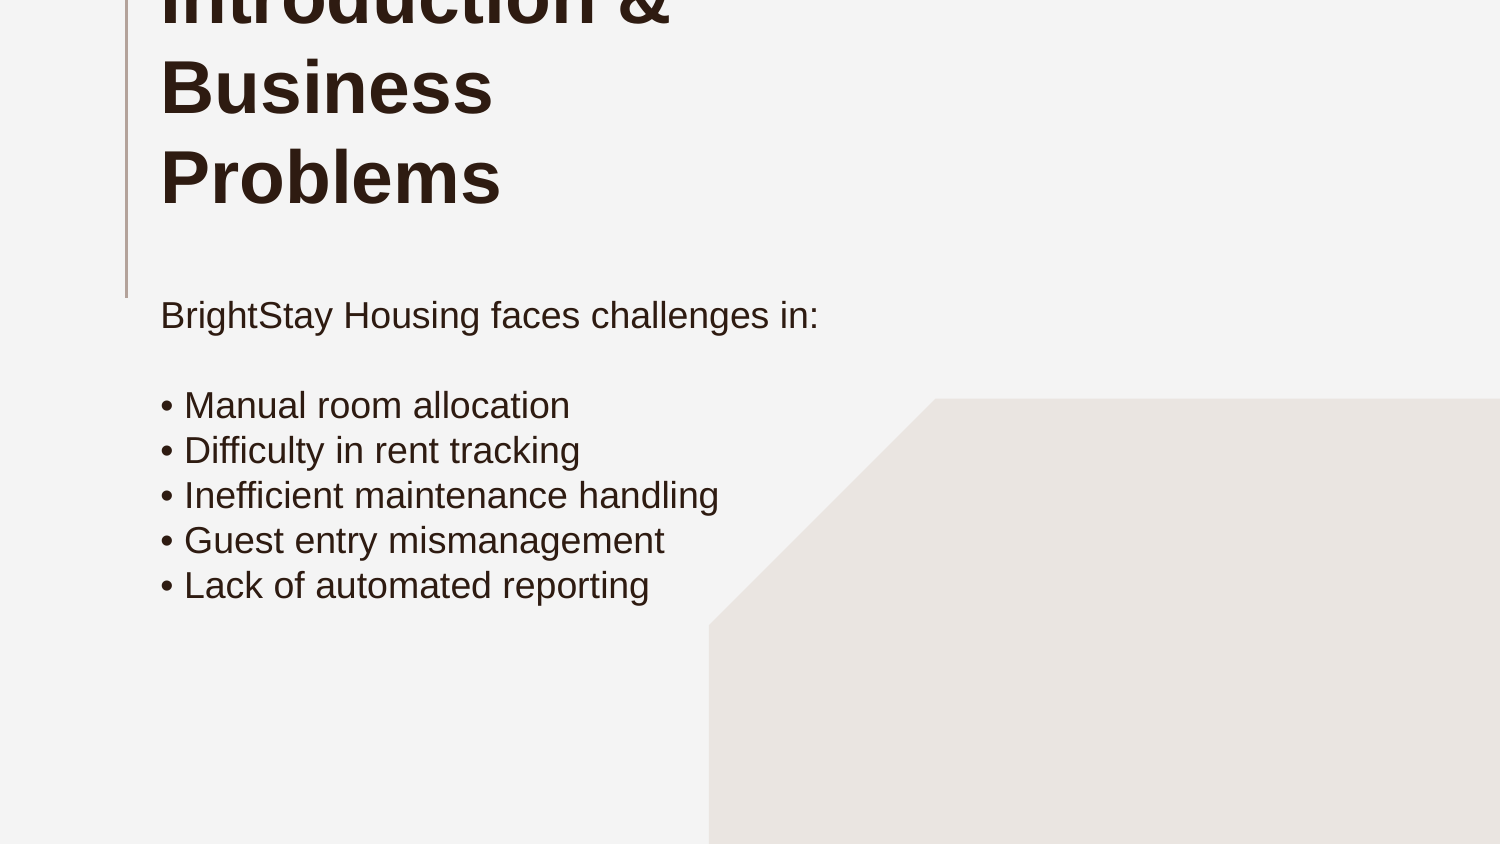

# Introduction & Business Problems
BrightStay Housing faces challenges in:

• Manual room allocation
• Difficulty in rent tracking
• Inefficient maintenance handling
• Guest entry mismanagement
• Lack of automated reporting